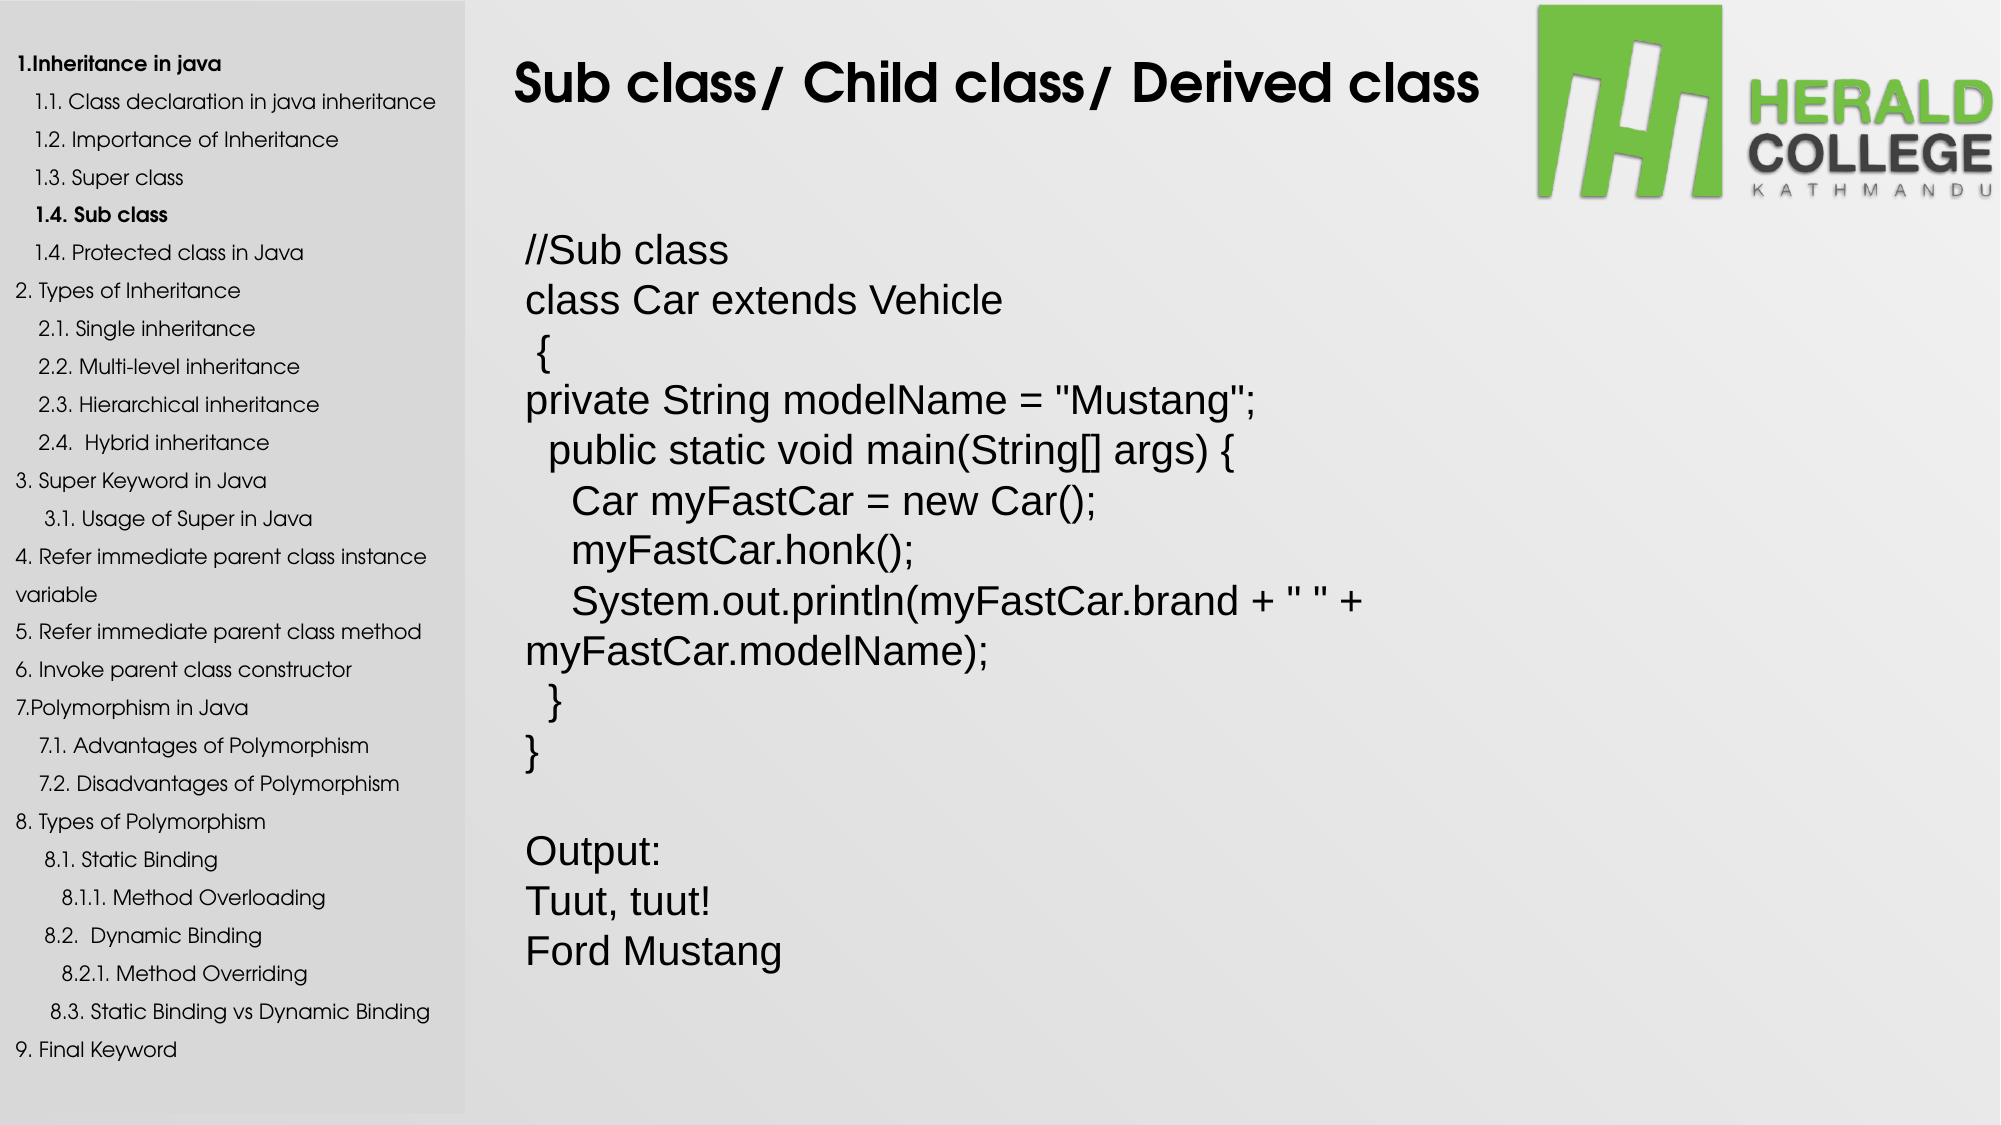

1.Inheritance in java
   1.1. Class declaration in java inheritance
   1.2. Importance of Inheritance
   1.3. Super class
   1.4. Sub class
   1.4. Protected class in Java
2. Types of Inheritance
    2.1. Single inheritance
    2.2. Multi-level inheritance
    2.3. Hierarchical inheritance
    2.4.  Hybrid inheritance
3. Super Keyword in Java
     3.1. Usage of Super in Java
4. Refer immediate parent class instance variable
5. Refer immediate parent class method
6. Invoke parent class constructor
7.Polymorphism in Java
    7.1. Advantages of Polymorphism
    7.2. Disadvantages of Polymorphism
8. Types of Polymorphism
     8.1. Static Binding
        8.1.1. Method Overloading
     8.2.  Dynamic Binding
        8.2.1. Method Overriding
      8.3. Static Binding vs Dynamic Binding
9. Final Keyword

Sub class/ Child class/ Derived class
//Sub class
class Car extends Vehicle
 {
private String modelName = "Mustang";
  public static void main(String[] args) {
    Car myFastCar = new Car();
    myFastCar.honk();
    System.out.println(myFastCar.brand + " " + myFastCar.modelName);
  }
}

Output:
Tuut, tuut!
Ford Mustang